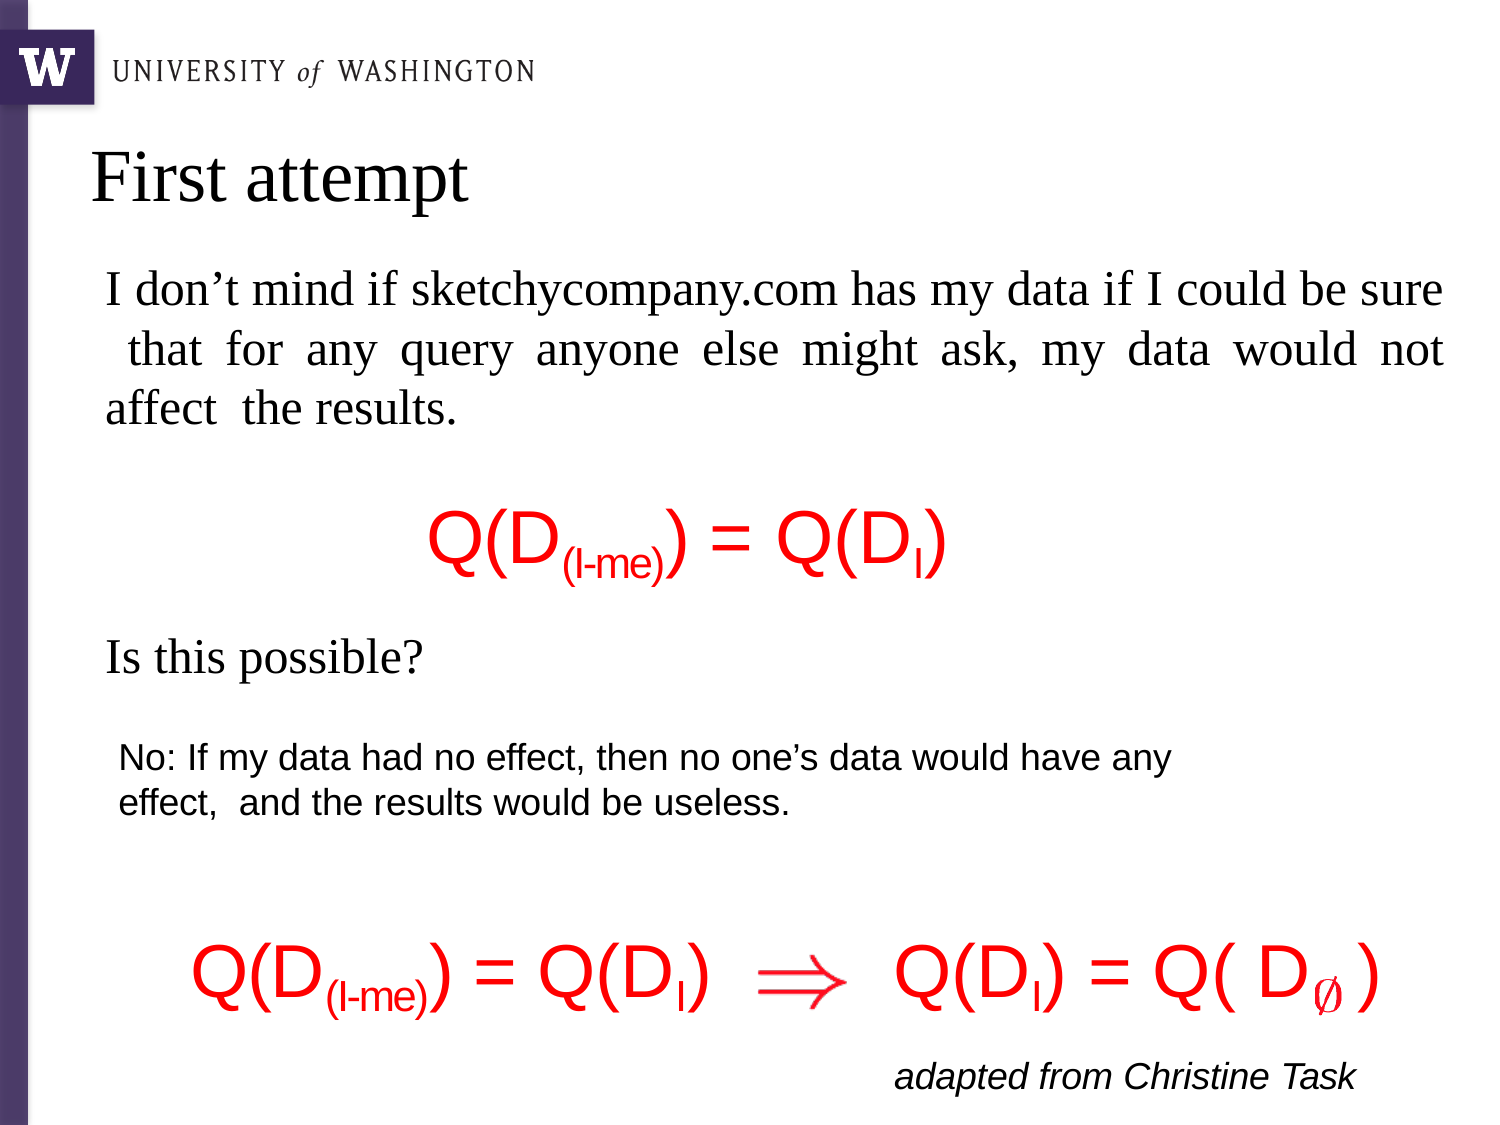

# First attempt
I don’t mind if sketchycompany.com has my data if I could be sure  that for any query anyone else might ask, my data would not affect  the results.

Q(D(I-­me)) = Q(DI)
Is this possible?

No: If my data had no effect, then no one’s data would have any effect,  and the results would be useless.
Q(D(I-­me)) = Q(DI)
Q(DI) = Q( D	)

adapted from Christine Task